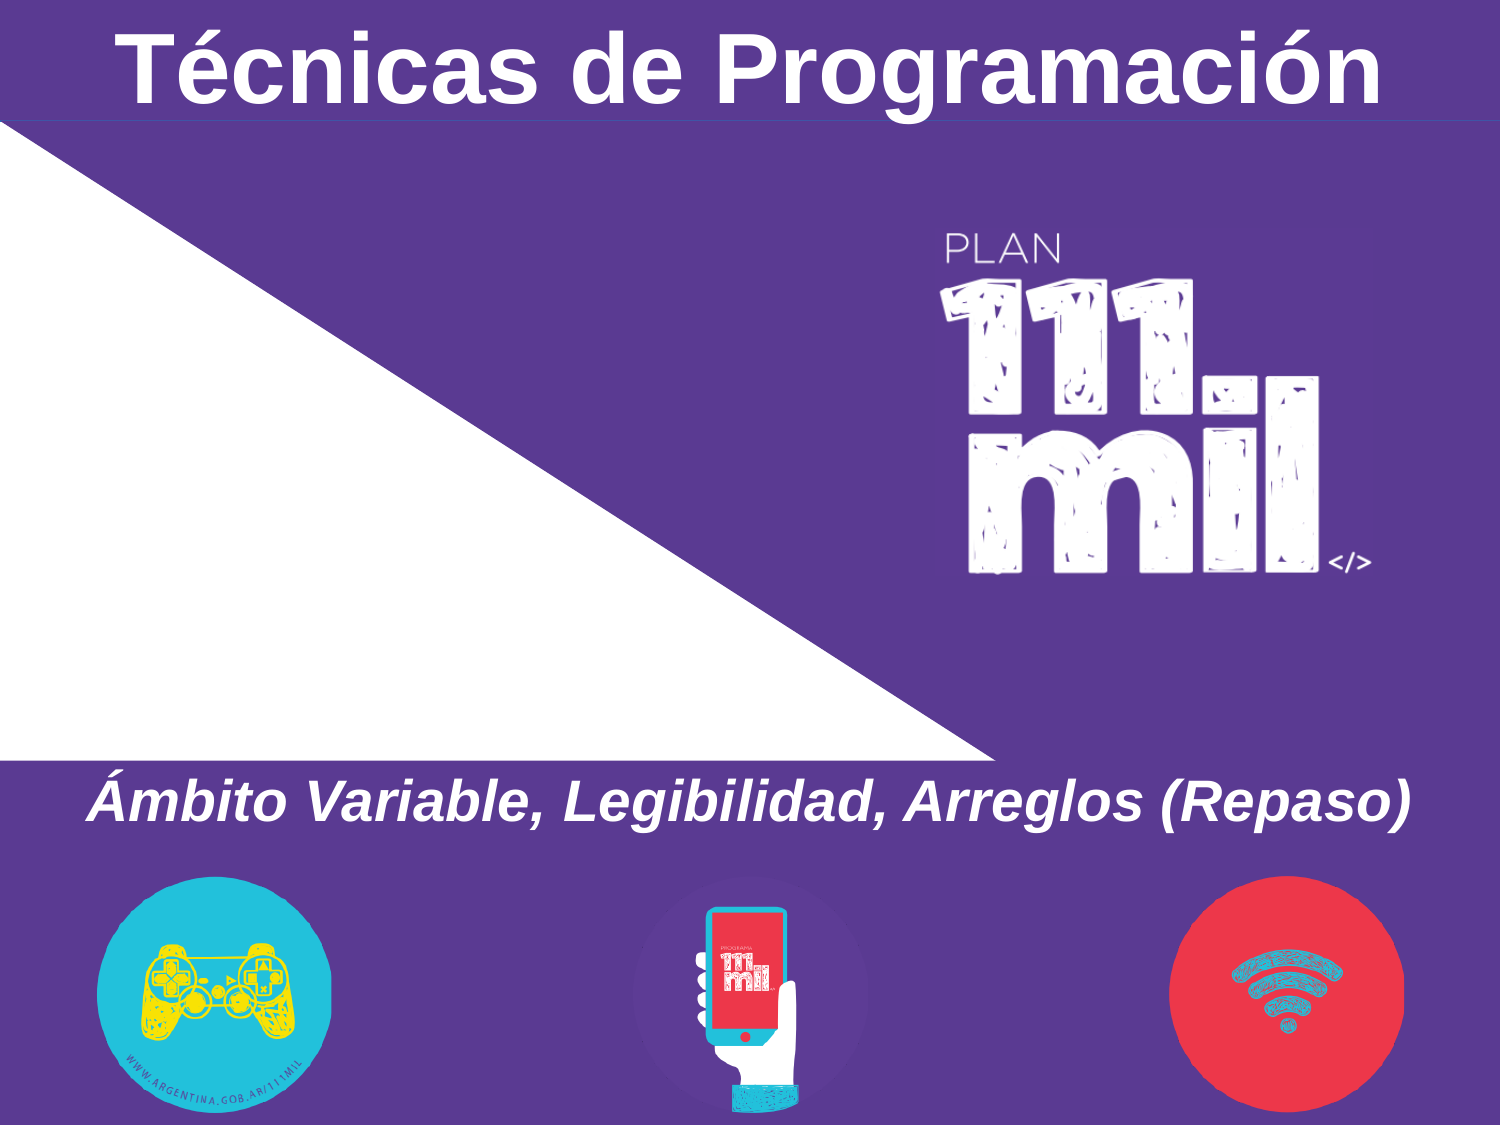

# Técnicas de Programación
Ámbito Variable, Legibilidad, Arreglos (Repaso)